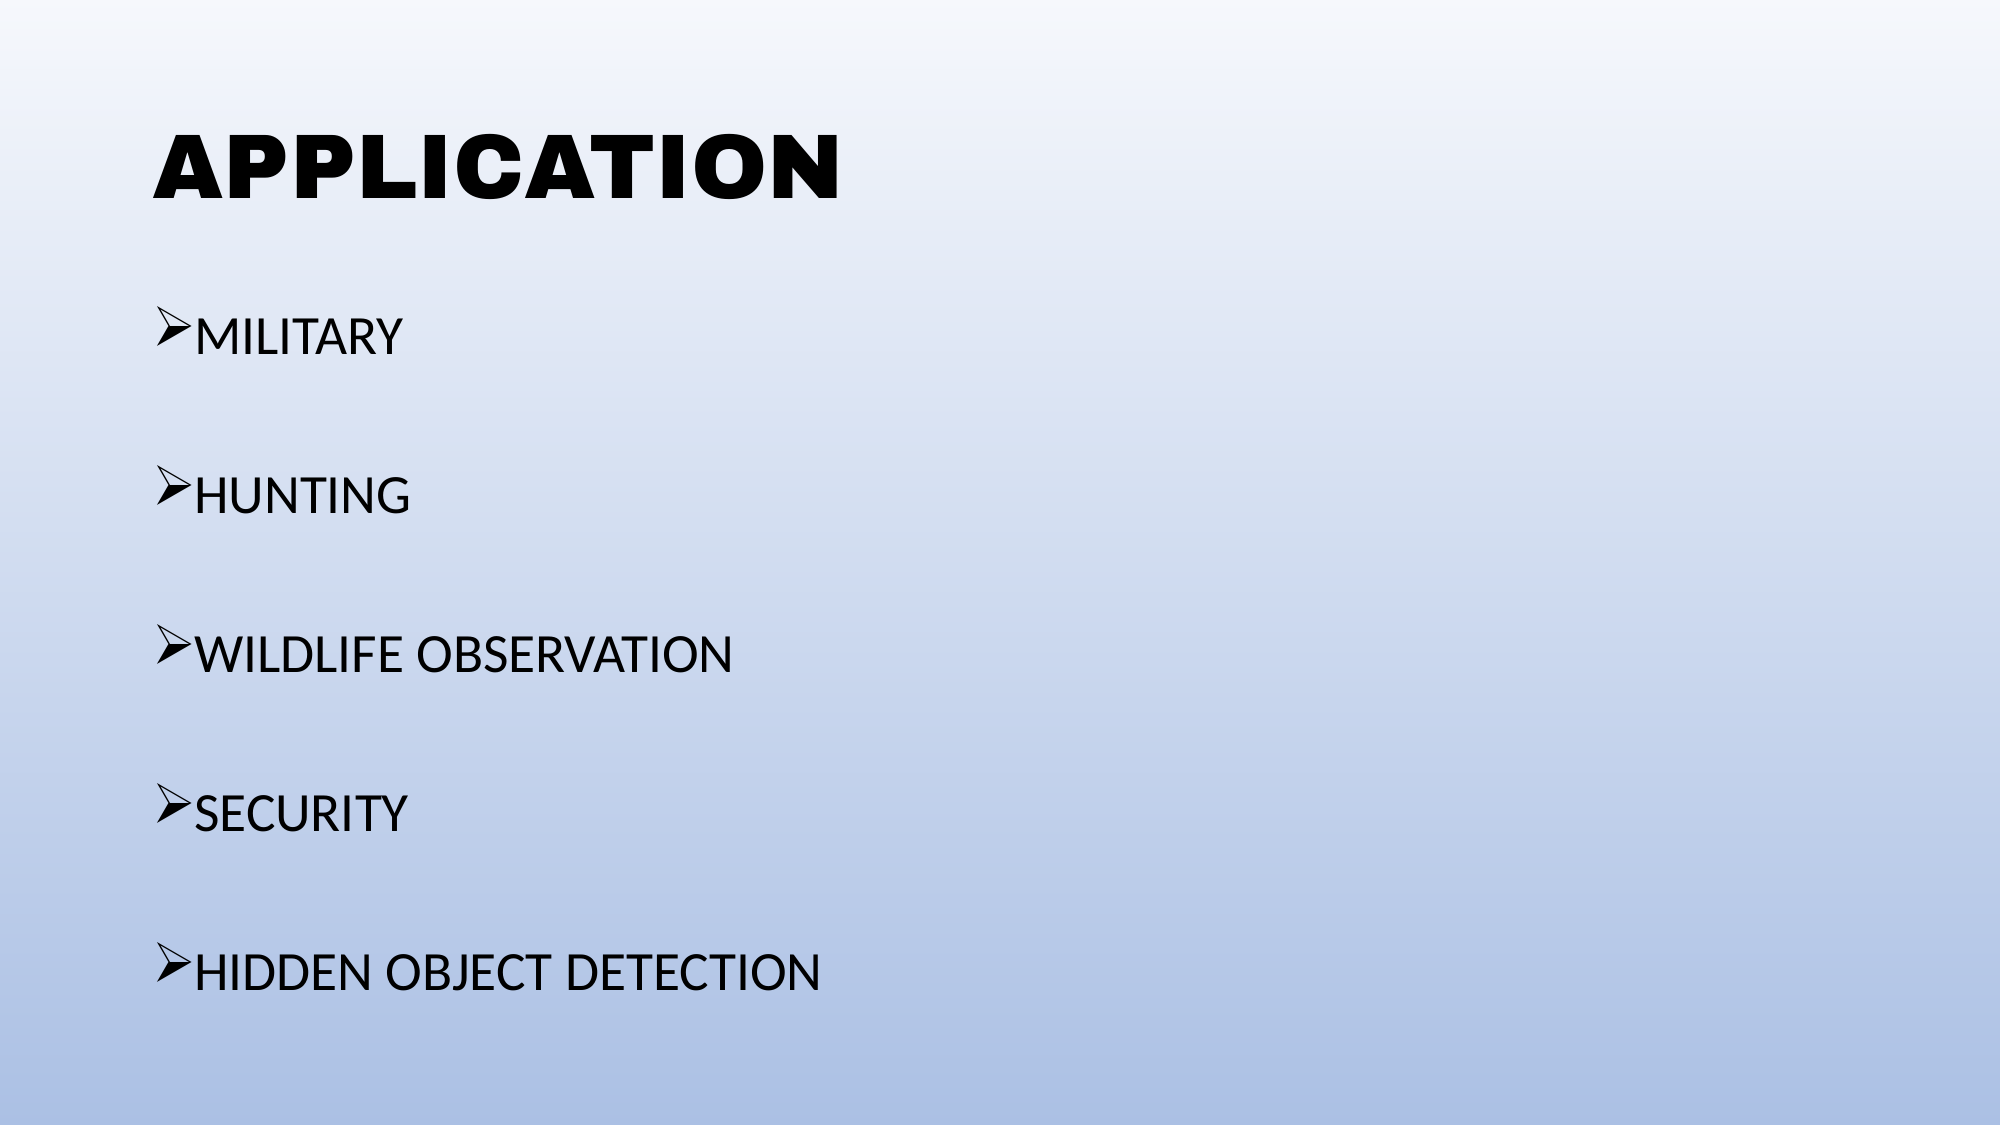

# APPLICATION
MILITARY

HUNTING

WILDLIFE OBSERVATION

SECURITY

HIDDEN OBJECT DETECTION